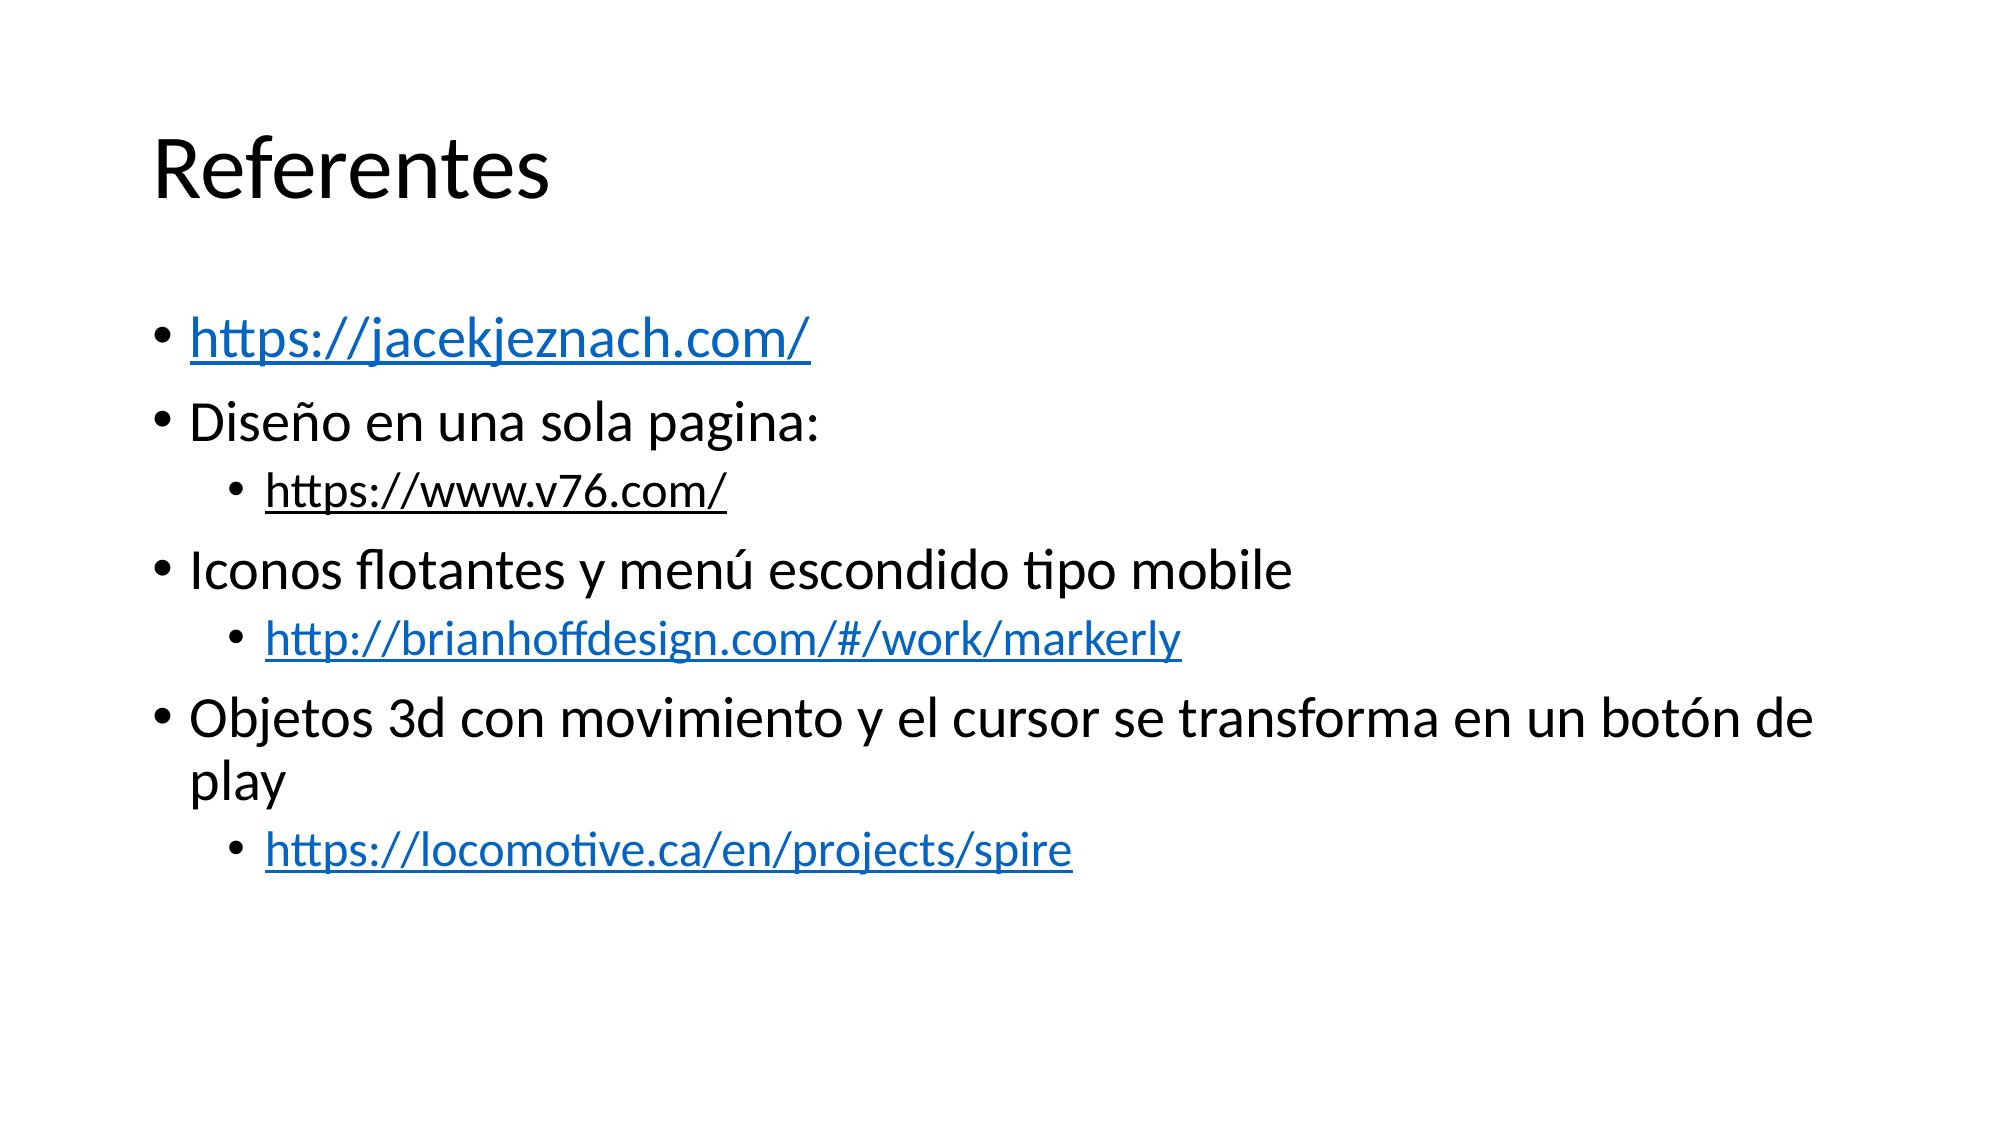

# Referentes
https://jacekjeznach.com/
Diseño en una sola pagina:
https://www.v76.com/
Iconos flotantes y menú escondido tipo mobile
http://brianhoffdesign.com/#/work/markerly
Objetos 3d con movimiento y el cursor se transforma en un botón de play
https://locomotive.ca/en/projects/spire